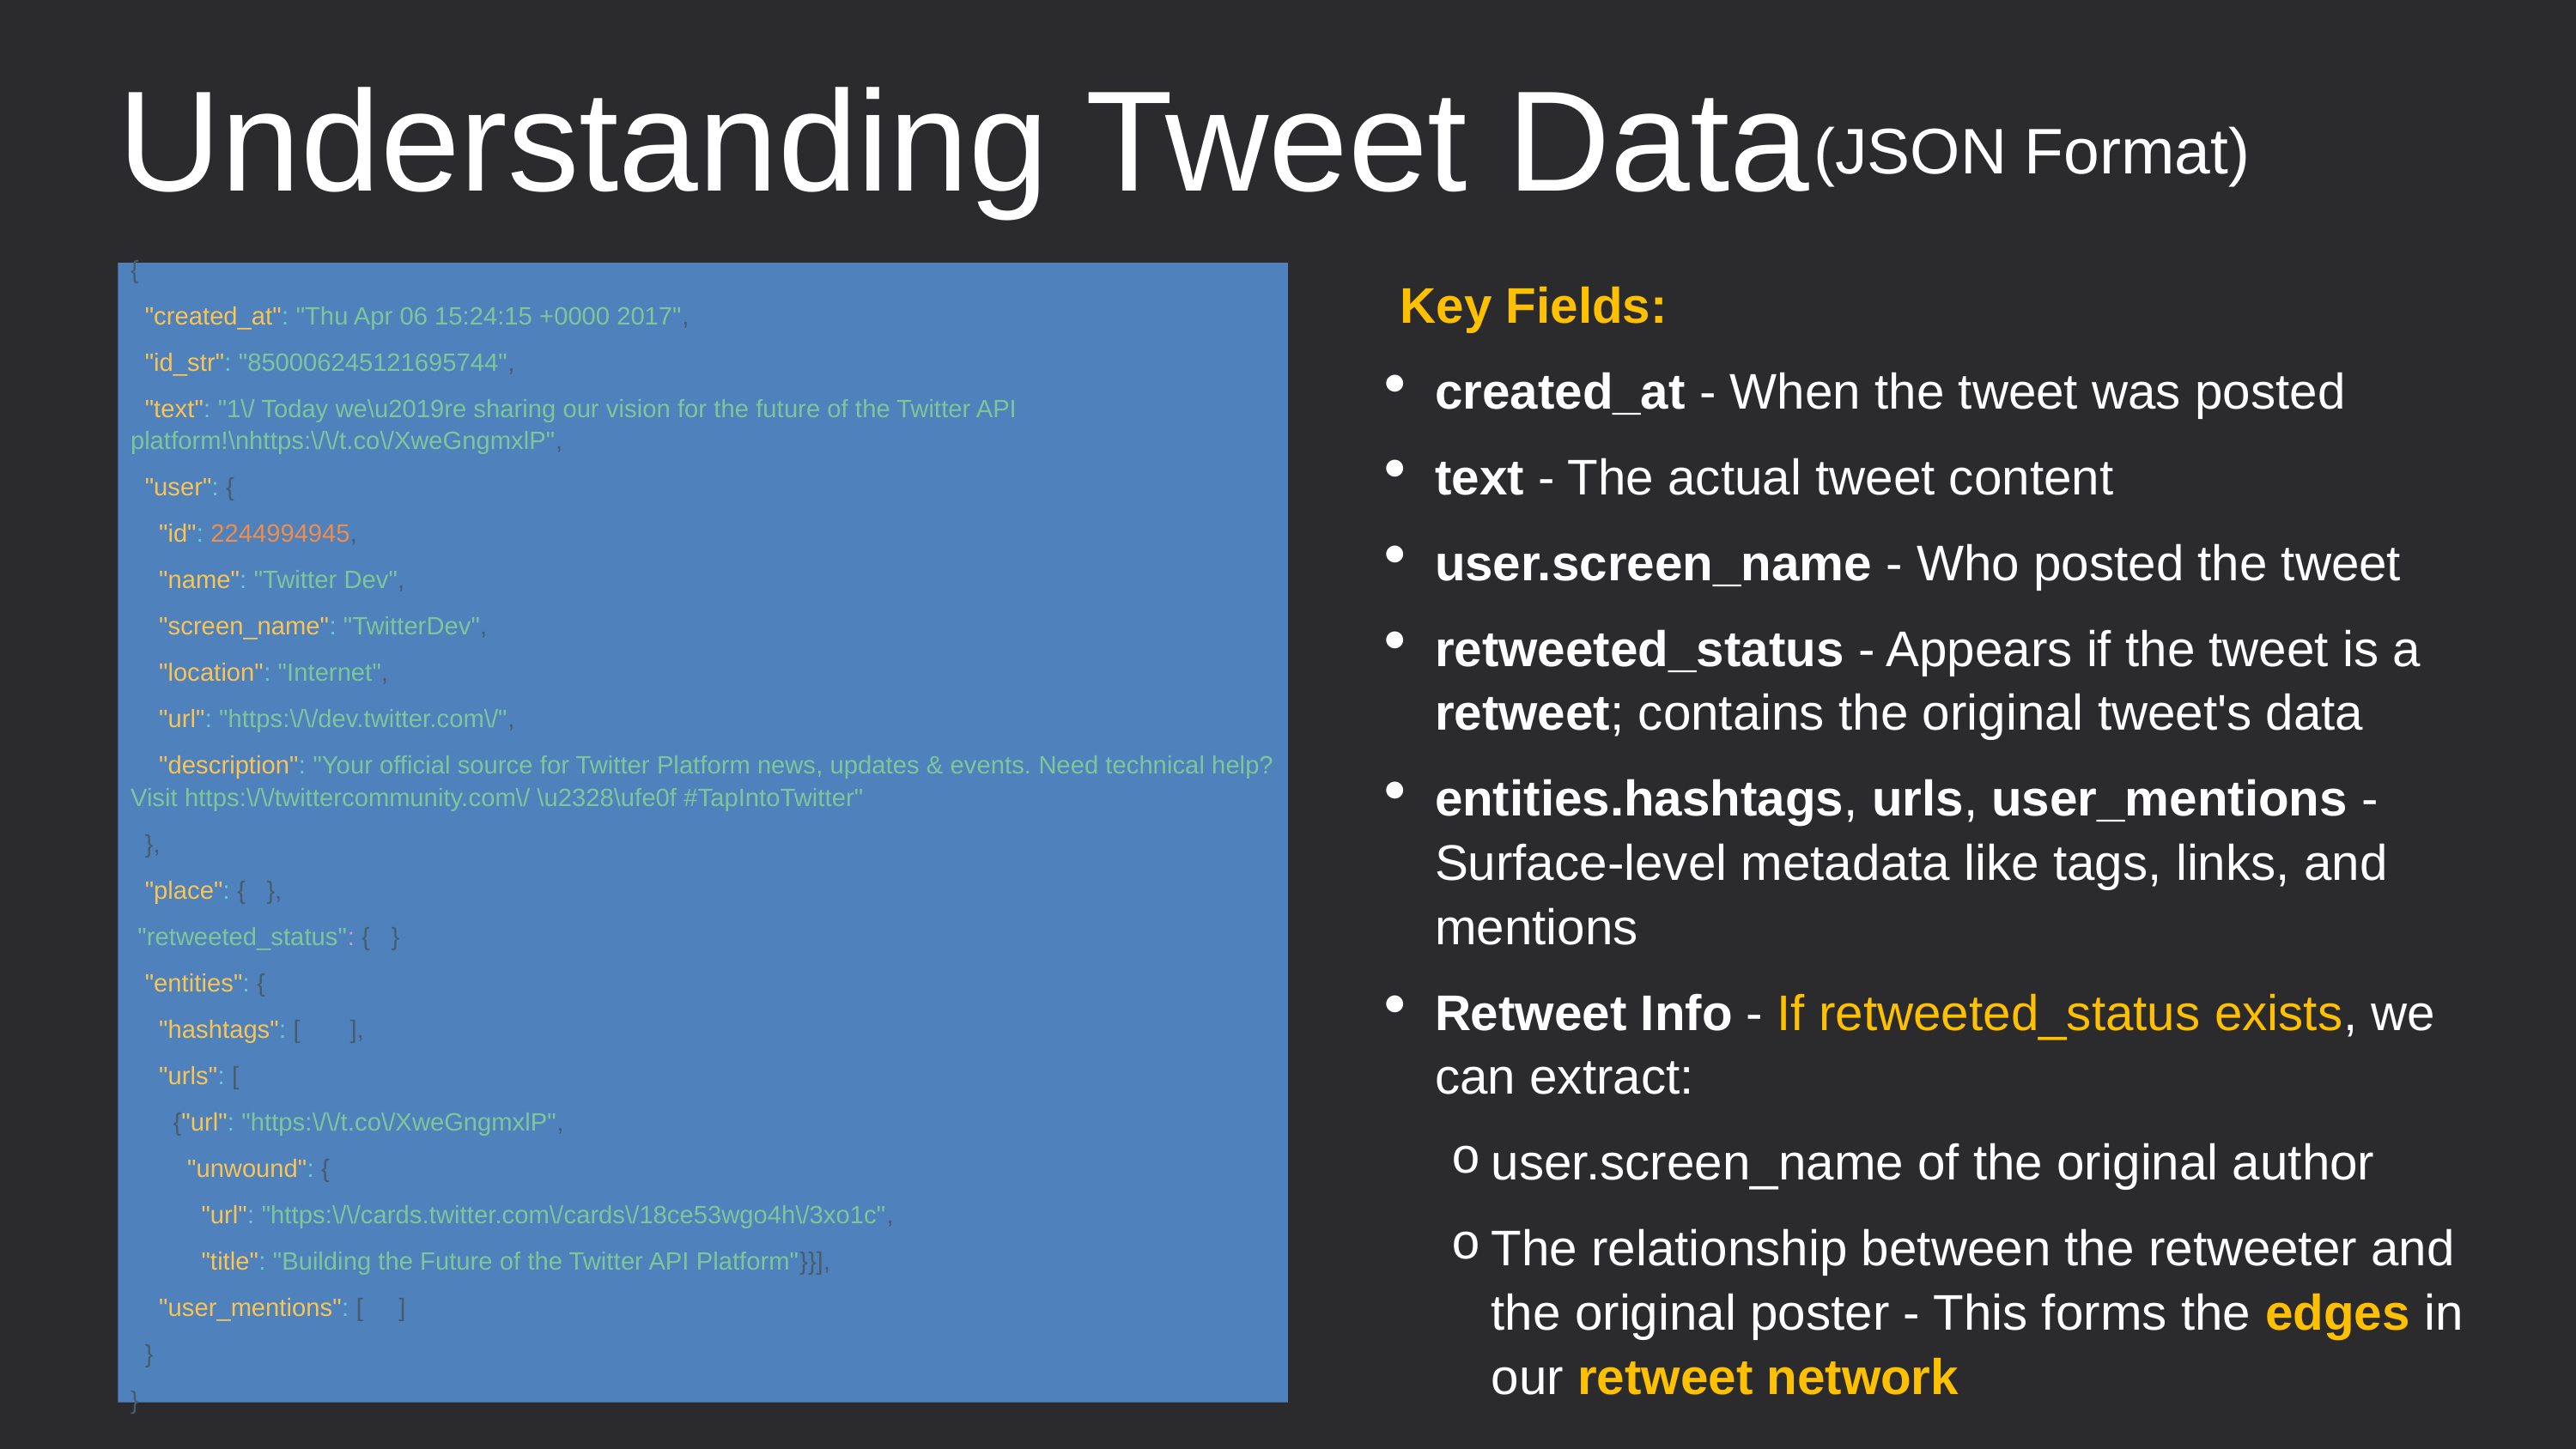

Understanding Tweet Data
(JSON Format)
{
  "created_at": "Thu Apr 06 15:24:15 +0000 2017",
  "id_str": "850006245121695744",
  "text": "1\/ Today we\u2019re sharing our vision for the future of the Twitter API platform!\nhttps:\/\/t.co\/XweGngmxlP",
  "user": {
    "id": 2244994945,
    "name": "Twitter Dev",
    "screen_name": "TwitterDev",
    "location": "Internet",
    "url": "https:\/\/dev.twitter.com\/",
    "description": "Your official source for Twitter Platform news, updates & events. Need technical help? Visit https:\/\/twittercommunity.com\/ \u2328\ufe0f #TapIntoTwitter"
  },
  "place": {   },
 "retweeted_status": {   }
  "entities": {
    "hashtags": [       ],
    "urls": [
      {"url": "https:\/\/t.co\/XweGngmxlP",
        "unwound": {
          "url": "https:\/\/cards.twitter.com\/cards\/18ce53wgo4h\/3xo1c",
          "title": "Building the Future of the Twitter API Platform"}}],
    "user_mentions": [     ]
  }
}
 Key Fields:
created_at - When the tweet was posted
text - The actual tweet content
user.screen_name - Who posted the tweet
retweeted_status - Appears if the tweet is a retweet; contains the original tweet's data
entities.hashtags, urls, user_mentions - Surface-level metadata like tags, links, and mentions
Retweet Info - If retweeted_status exists, we can extract:
user.screen_name of the original author
The relationship between the retweeter and the original poster - This forms the edges in our retweet network